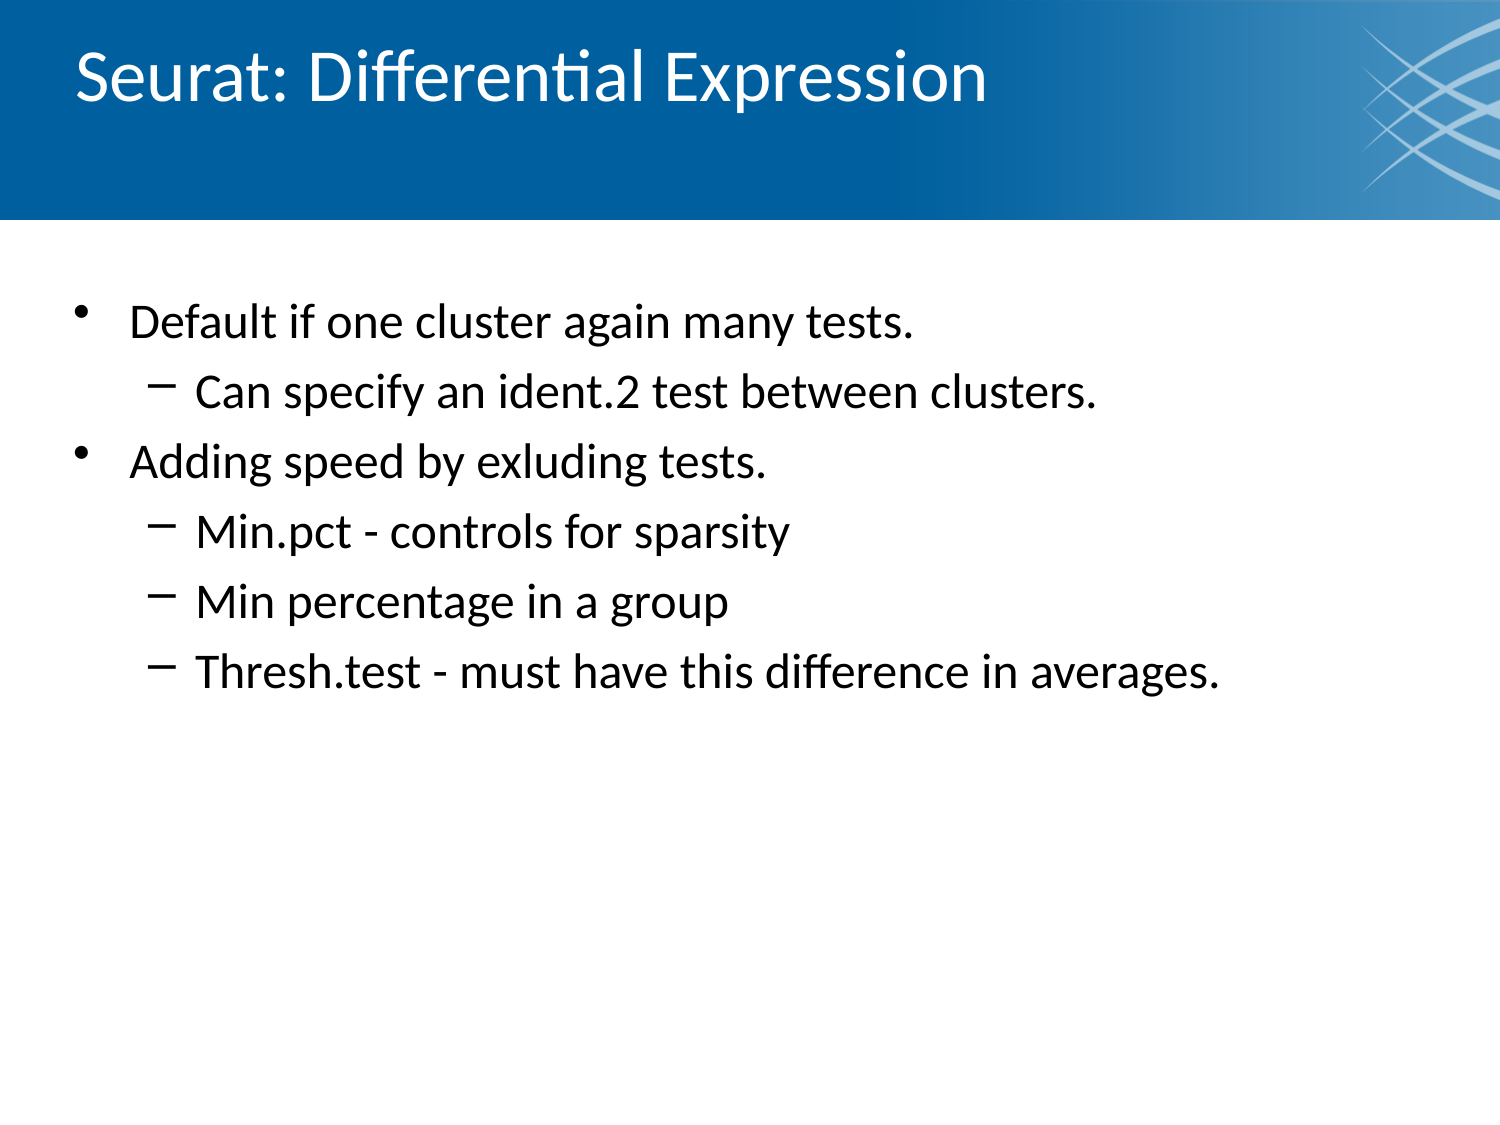

# Seurat: Differential Expression
Default if one cluster again many tests.
Can specify an ident.2 test between clusters.
Adding speed by exluding tests.
Min.pct - controls for sparsity
Min percentage in a group
Thresh.test - must have this difference in averages.